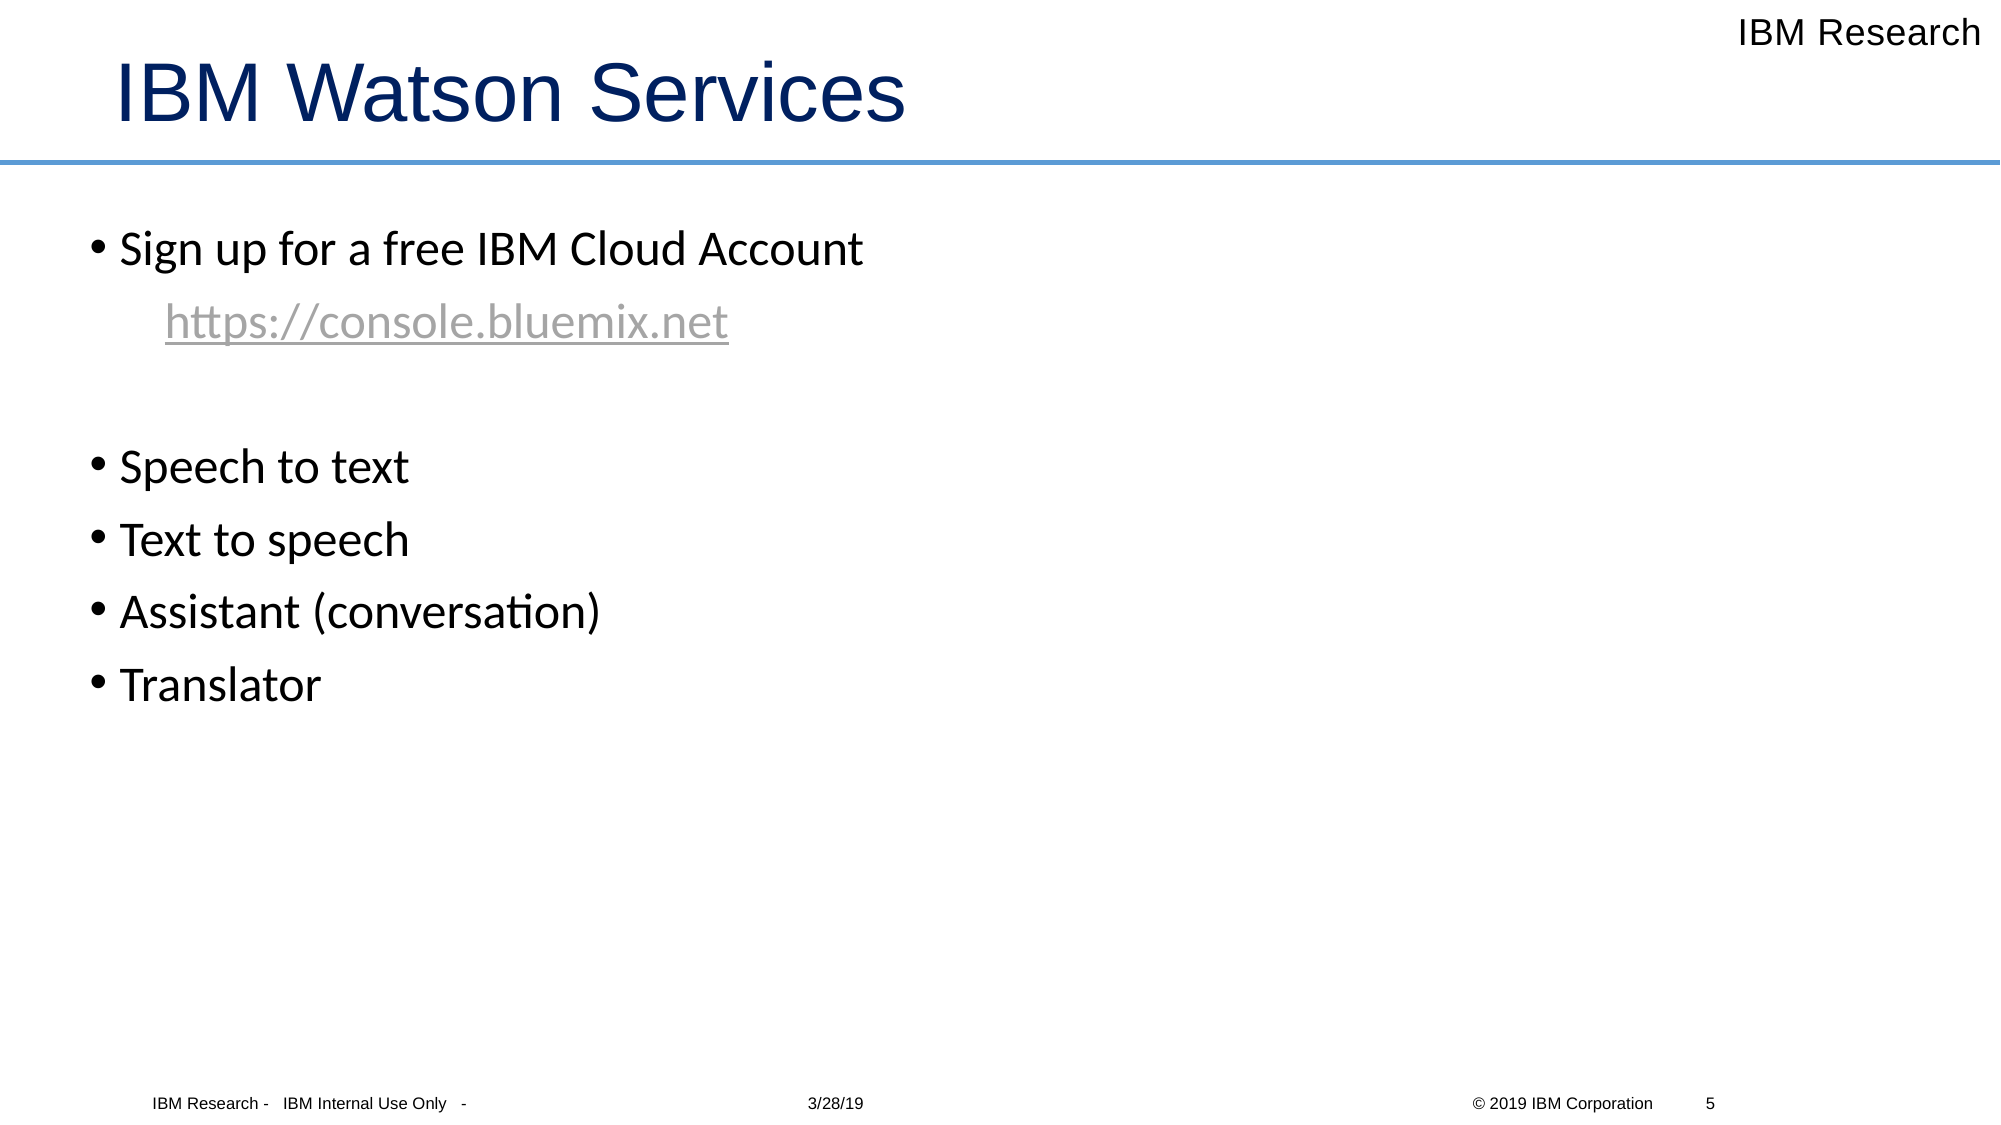

# IBM Watson Services
Sign up for a free IBM Cloud Account
https://console.bluemix.net

Speech to text
Text to speech
Assistant (conversation)
Translator